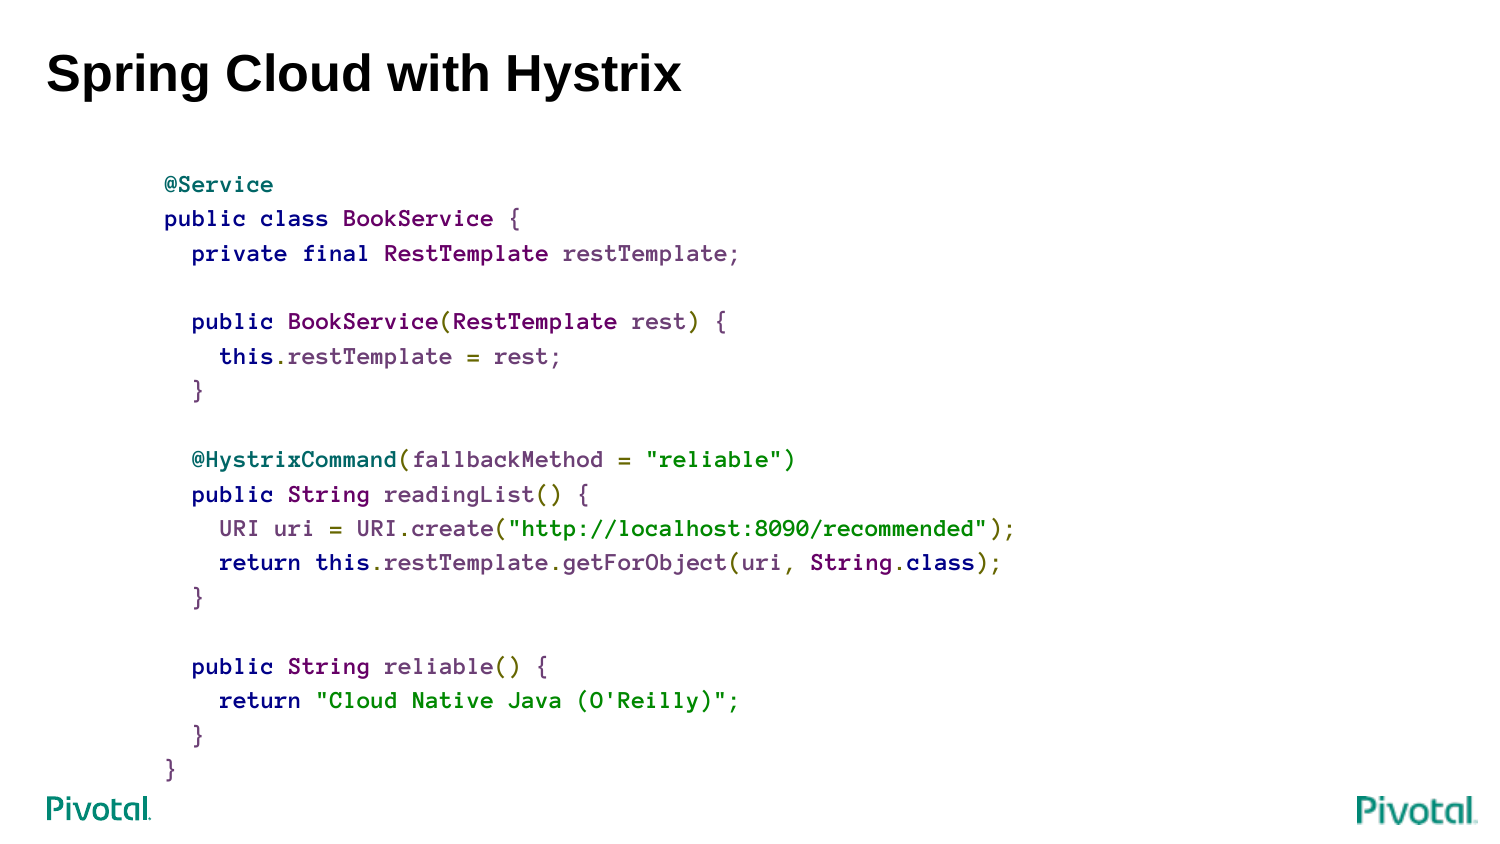

# Spring Cloud with Hystrix
@Service
public class BookService {
  private final RestTemplate restTemplate;

  public BookService(RestTemplate rest) {
    this.restTemplate = rest;
  }

  @HystrixCommand(fallbackMethod = "reliable")
  public String readingList() {
    URI uri = URI.create("http://localhost:8090/recommended");
    return this.restTemplate.getForObject(uri, String.class);
  }

  public String reliable() {
    return "Cloud Native Java (O'Reilly)";
  }
}